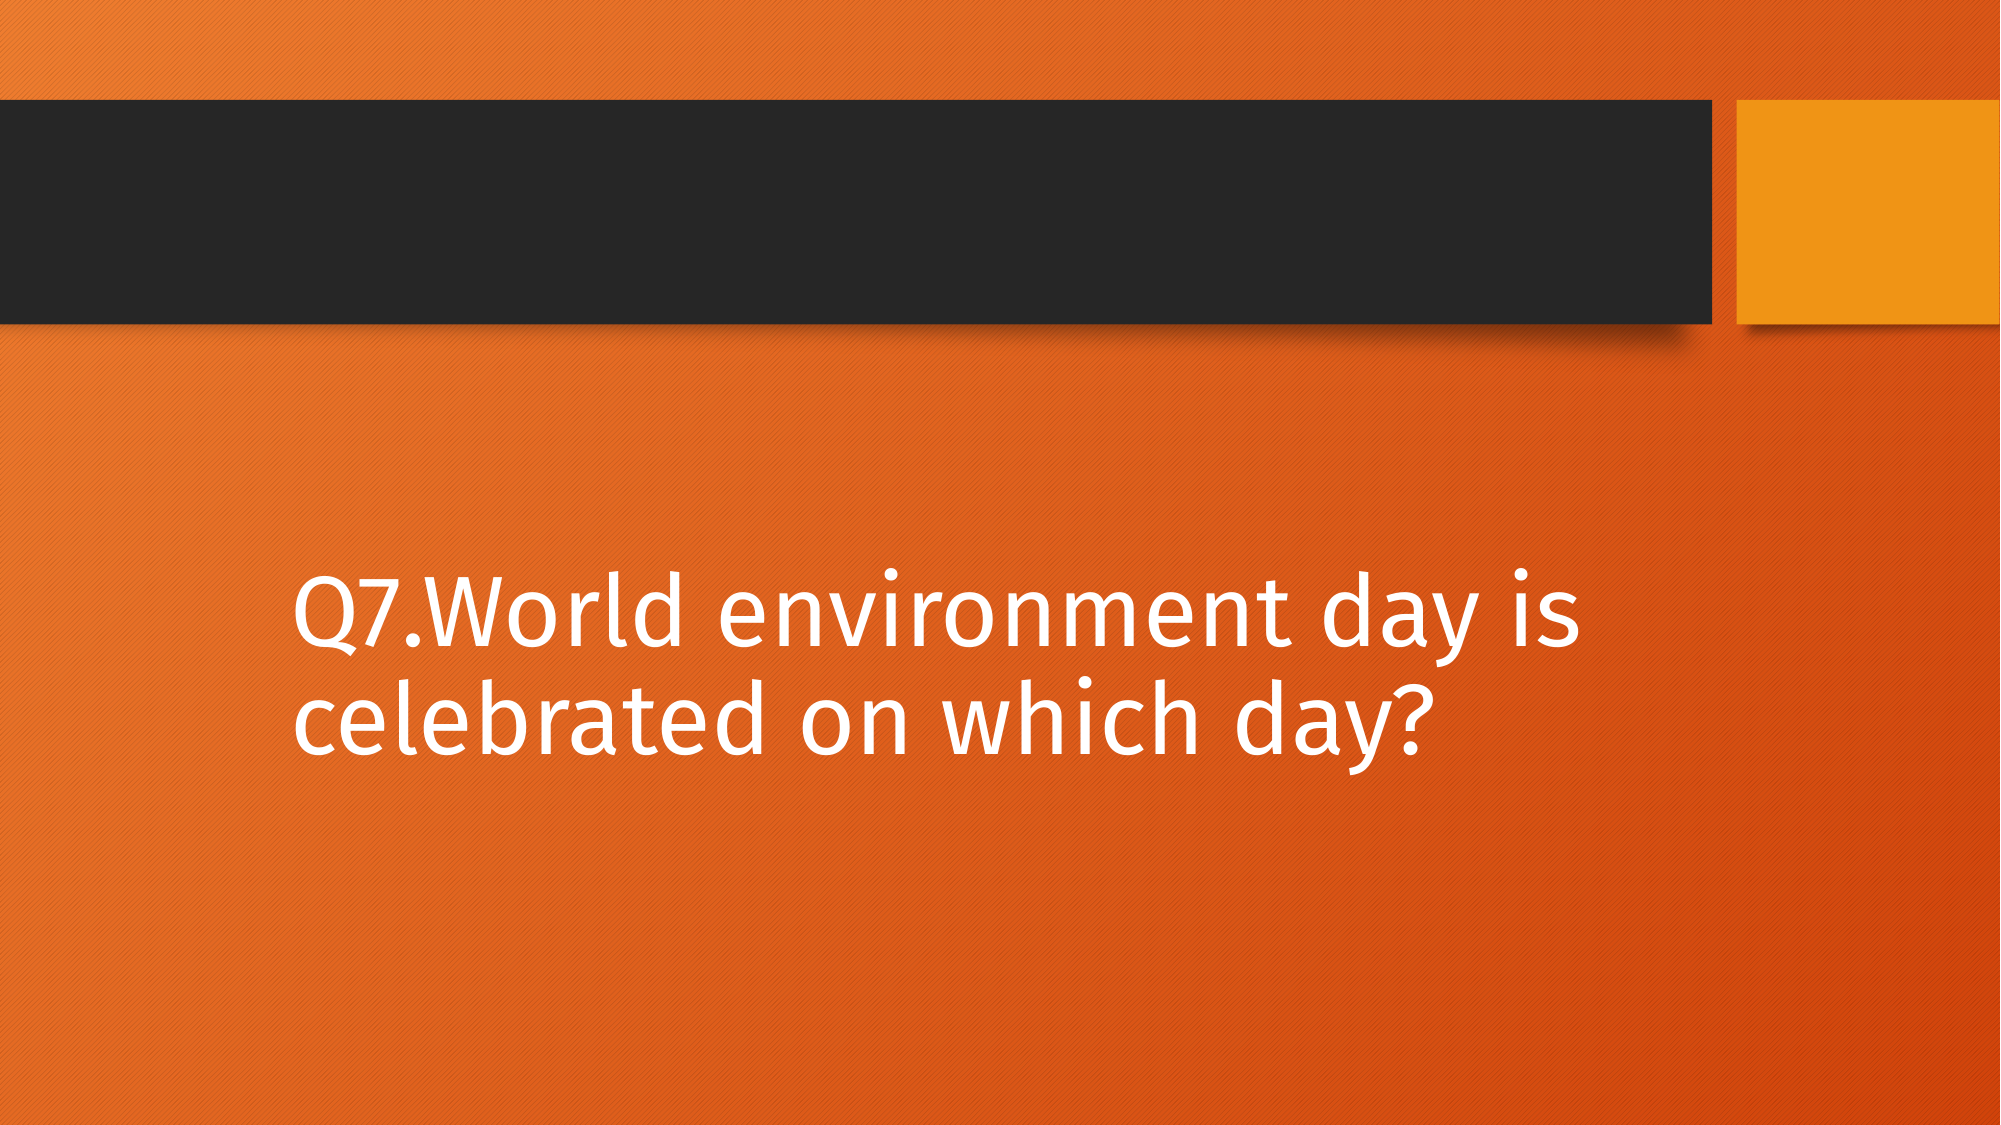

# Q7.World environment day is celebrated on which day?